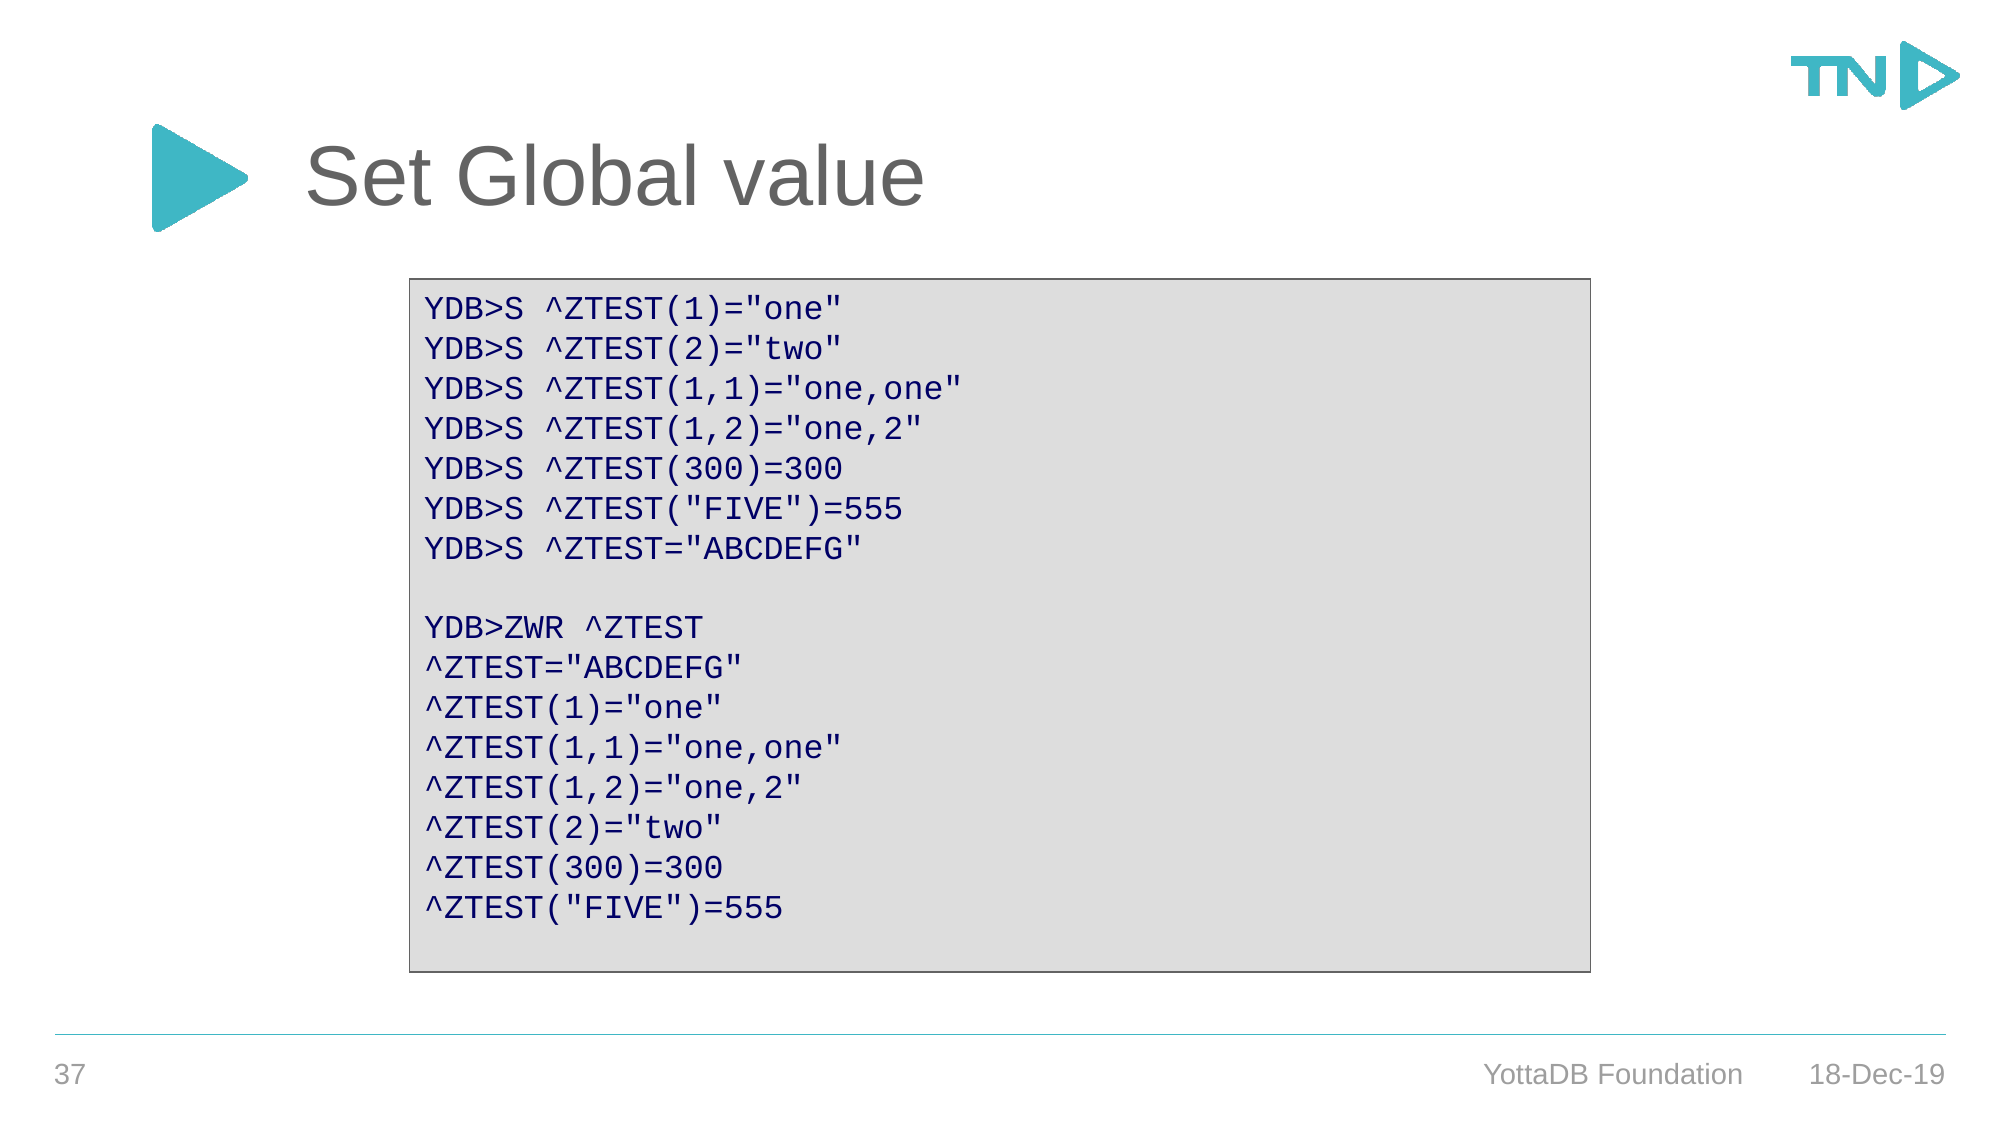

# Set Global value
YDB>S ^ZTEST(1)="one"
YDB>S ^ZTEST(2)="two"
YDB>S ^ZTEST(1,1)="one,one"
YDB>S ^ZTEST(1,2)="one,2"
YDB>S ^ZTEST(300)=300
YDB>S ^ZTEST("FIVE")=555
YDB>S ^ZTEST="ABCDEFG"

YDB>ZWR ^ZTEST
^ZTEST="ABCDEFG"
^ZTEST(1)="one"
^ZTEST(1,1)="one,one"
^ZTEST(1,2)="one,2"
^ZTEST(2)="two"
^ZTEST(300)=300
^ZTEST("FIVE")=555

37
YottaDB Foundation
18-Dec-19